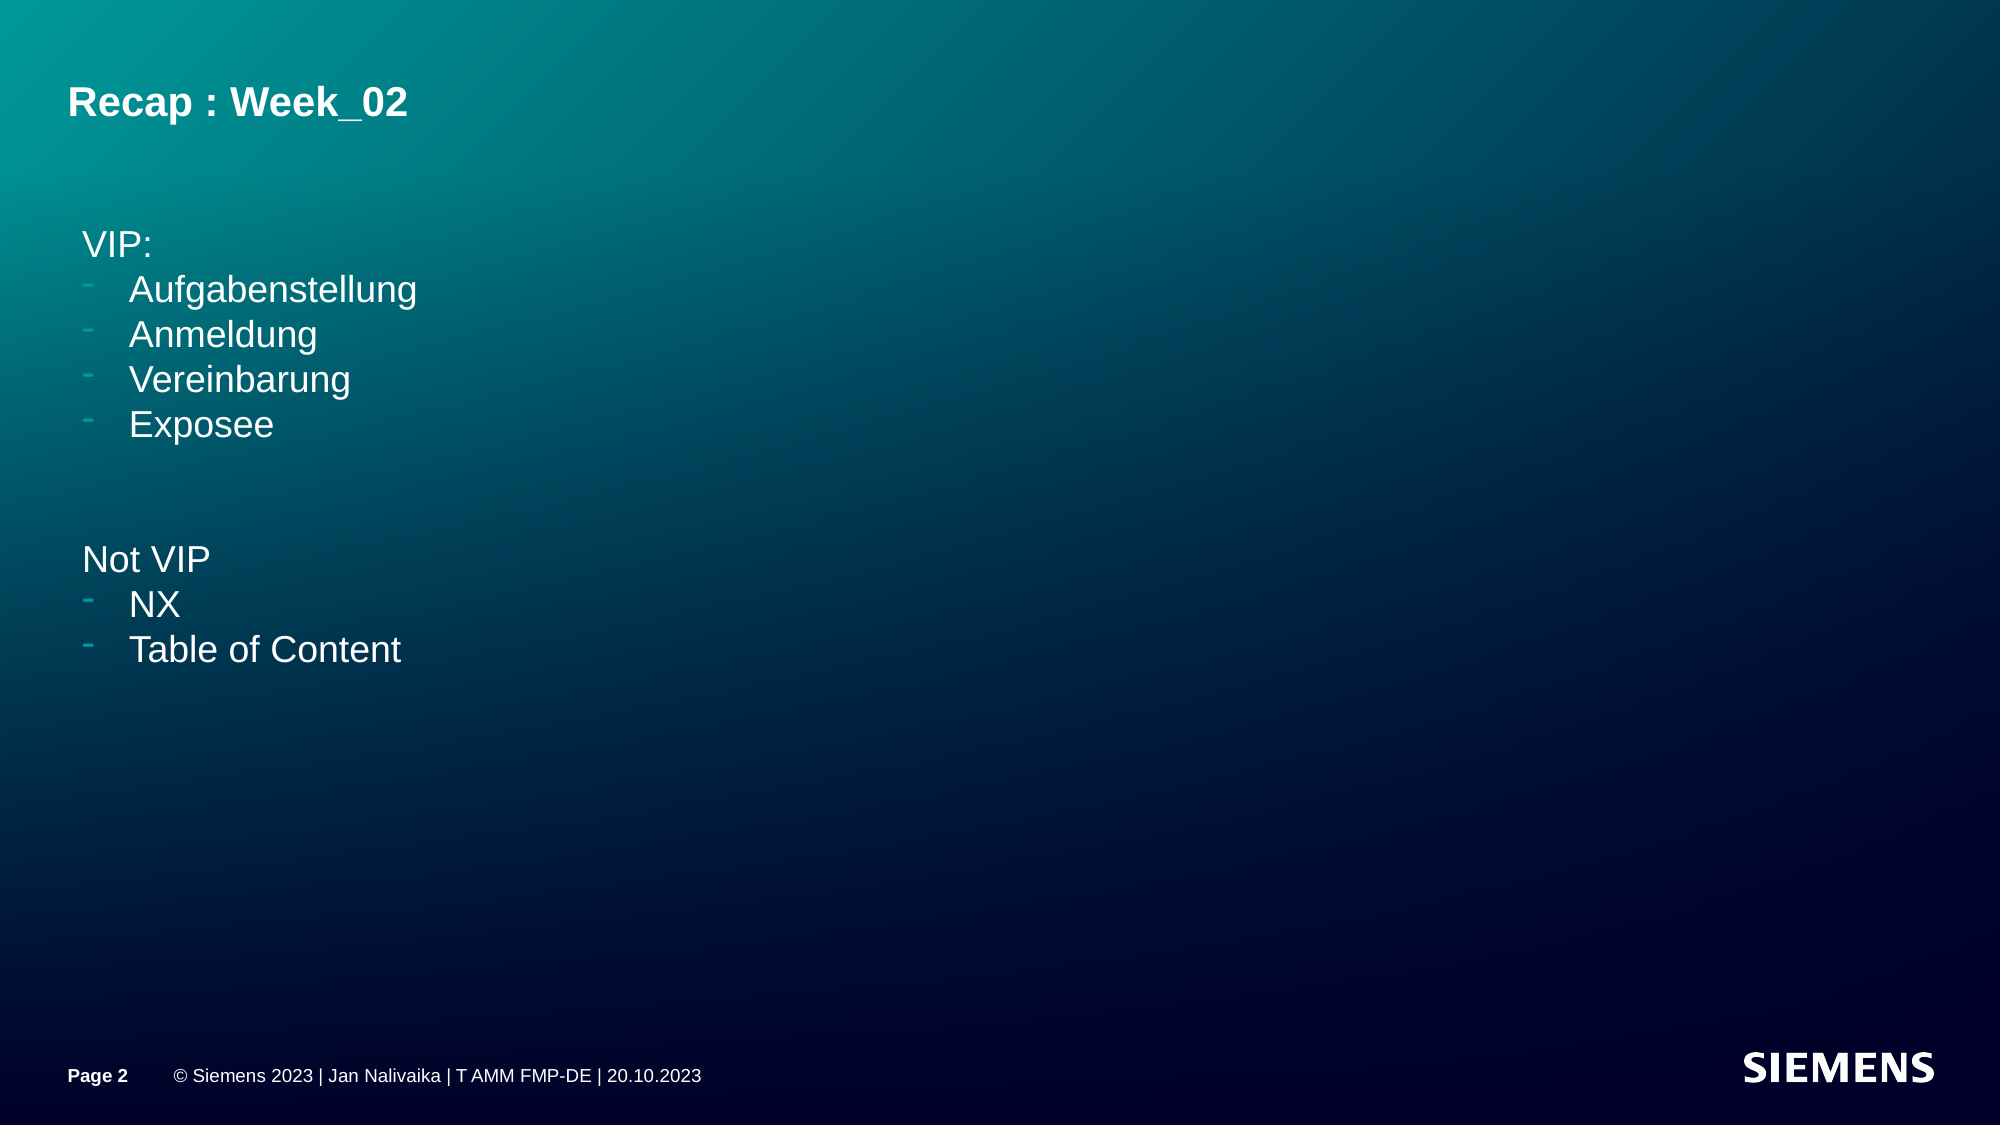

# Recap : Week_02
VIP:
Aufgabenstellung
Anmeldung
Vereinbarung
Exposee

Not VIP
NX
Table of Content

Page 2
© Siemens 2023 | Jan Nalivaika | T AMM FMP-DE | 20.10.2023